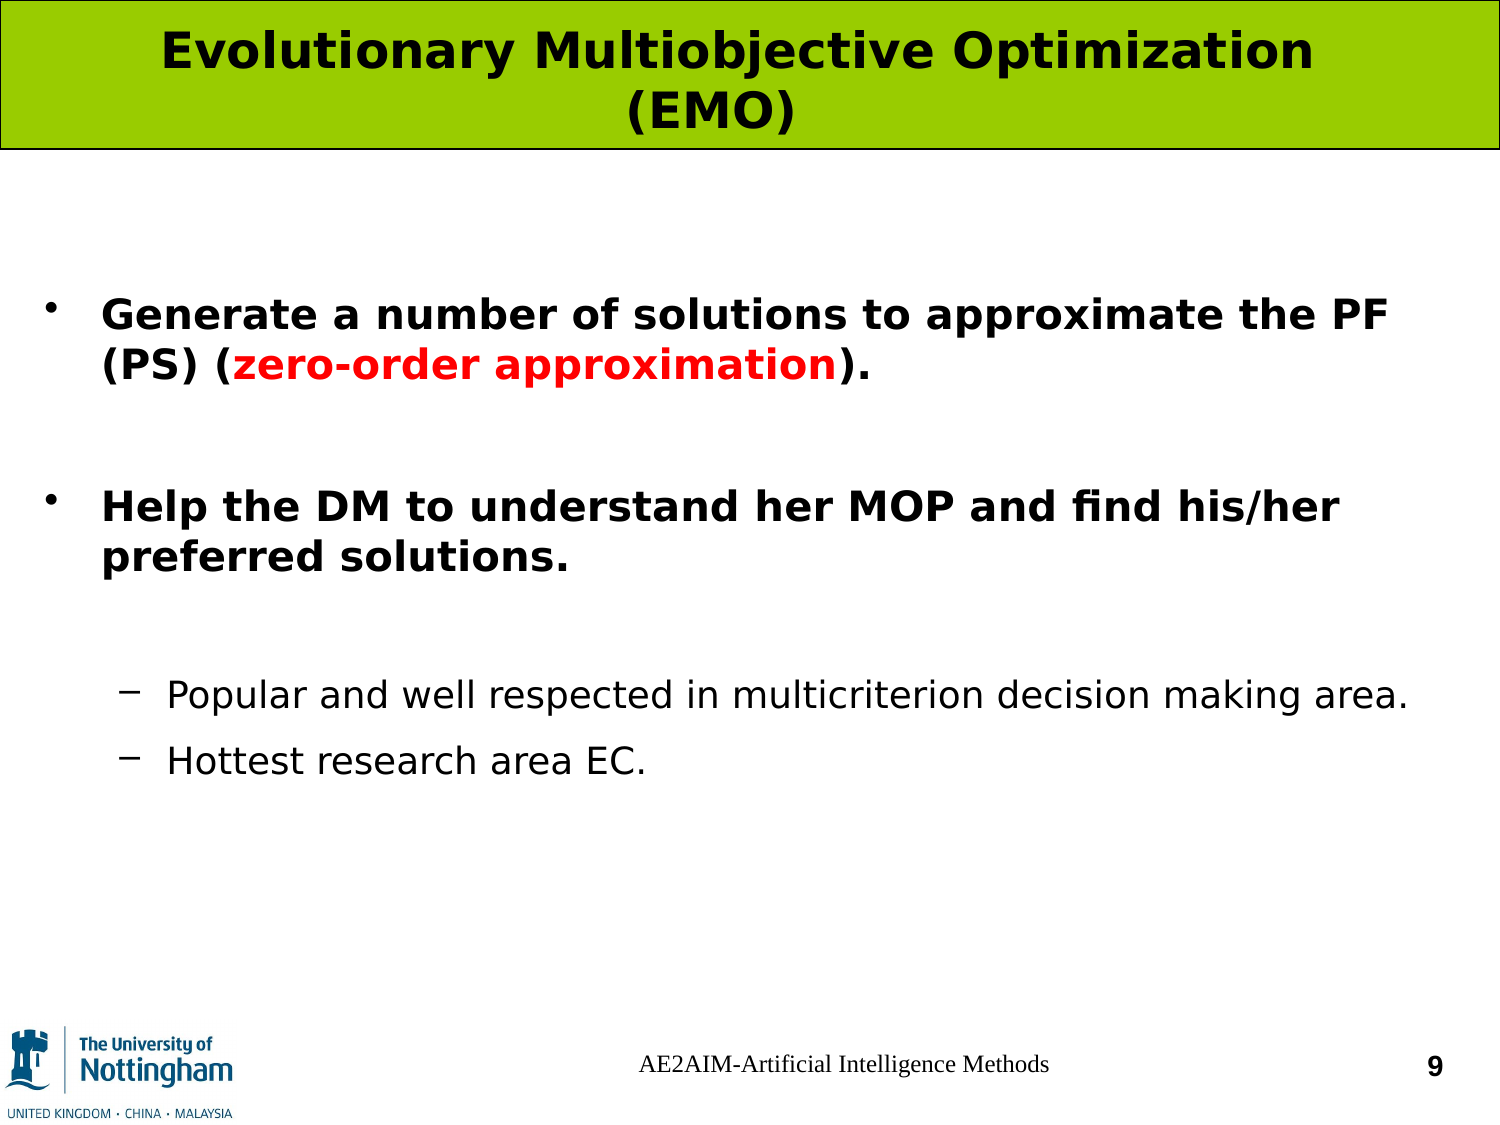

# Evolutionary Multiobjective Optimization (EMO)

Generate a number of solutions to approximate the PF (PS) (zero-order approximation).

Help the DM to understand her MOP and find his/her preferred solutions.

Popular and well respected in multicriterion decision making area.
Hottest research area EC.

AE2AIM-Artificial Intelligence Methods
9